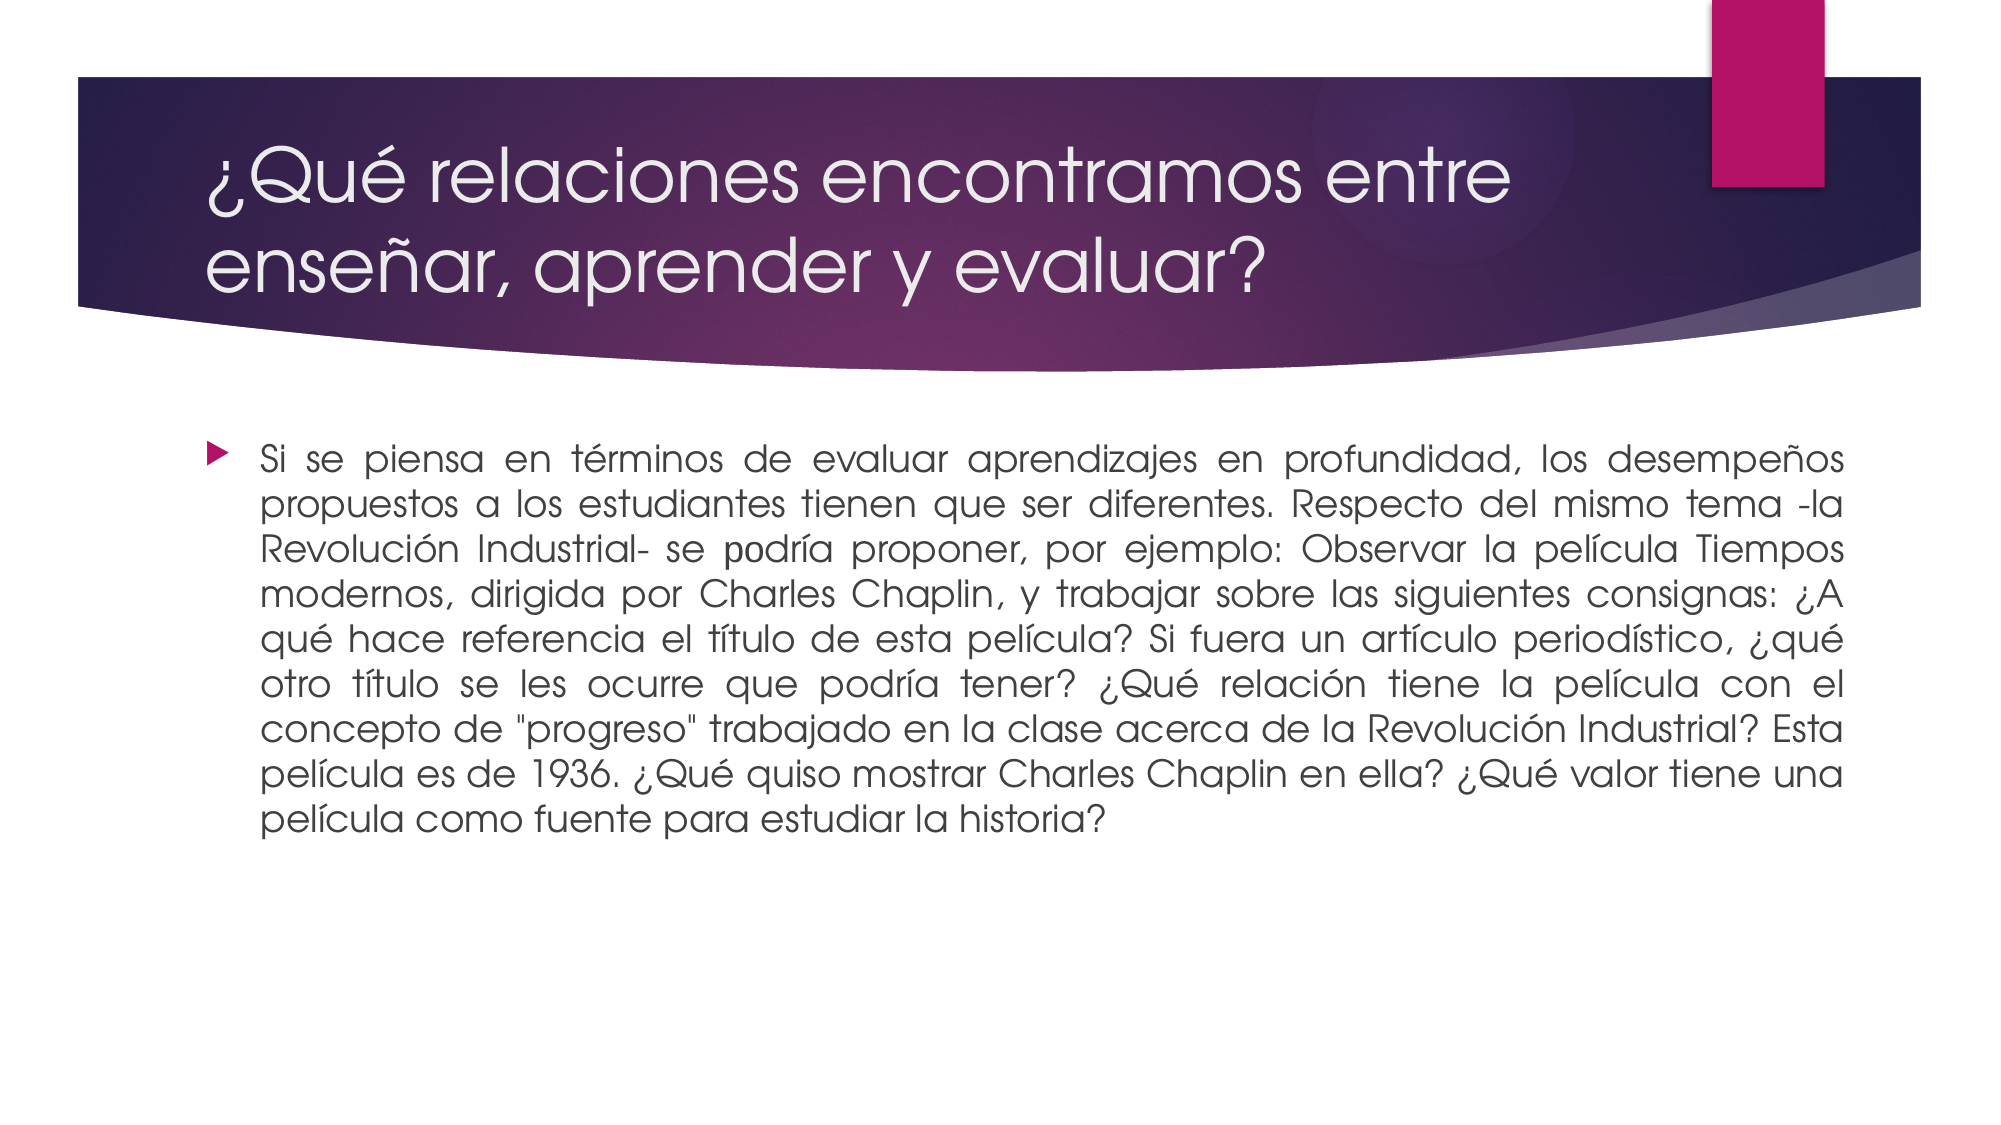

# ¿Qué relaciones encontramos entre enseñar, aprender y evaluar?
Si se piensa en términos de evaluar aprendizajes en profundidad, los desempeños propuestos a los estudiantes tienen que ser diferentes. Respecto del mismo tema -la Revolución Industrial- se роdría proponer, por ejemplo: Observar la película Tiempos modernos, dirigida por Charles Chaplin, y trabajar sobre las siguientes consignas: ¿A qué hace referencia el título de esta película? Si fuera un artículo periodístico, ¿qué otro título se les ocurre que podría tener? ¿Qué relación tiene la película con el concepto de "progreso" trabajado en la clase acerca de la Revolución Industrial? Esta película es de 1936. ¿Qué quiso mostrar Charles Chaplin en ella? ¿Qué valor tiene una película como fuente para estudiar la historia?